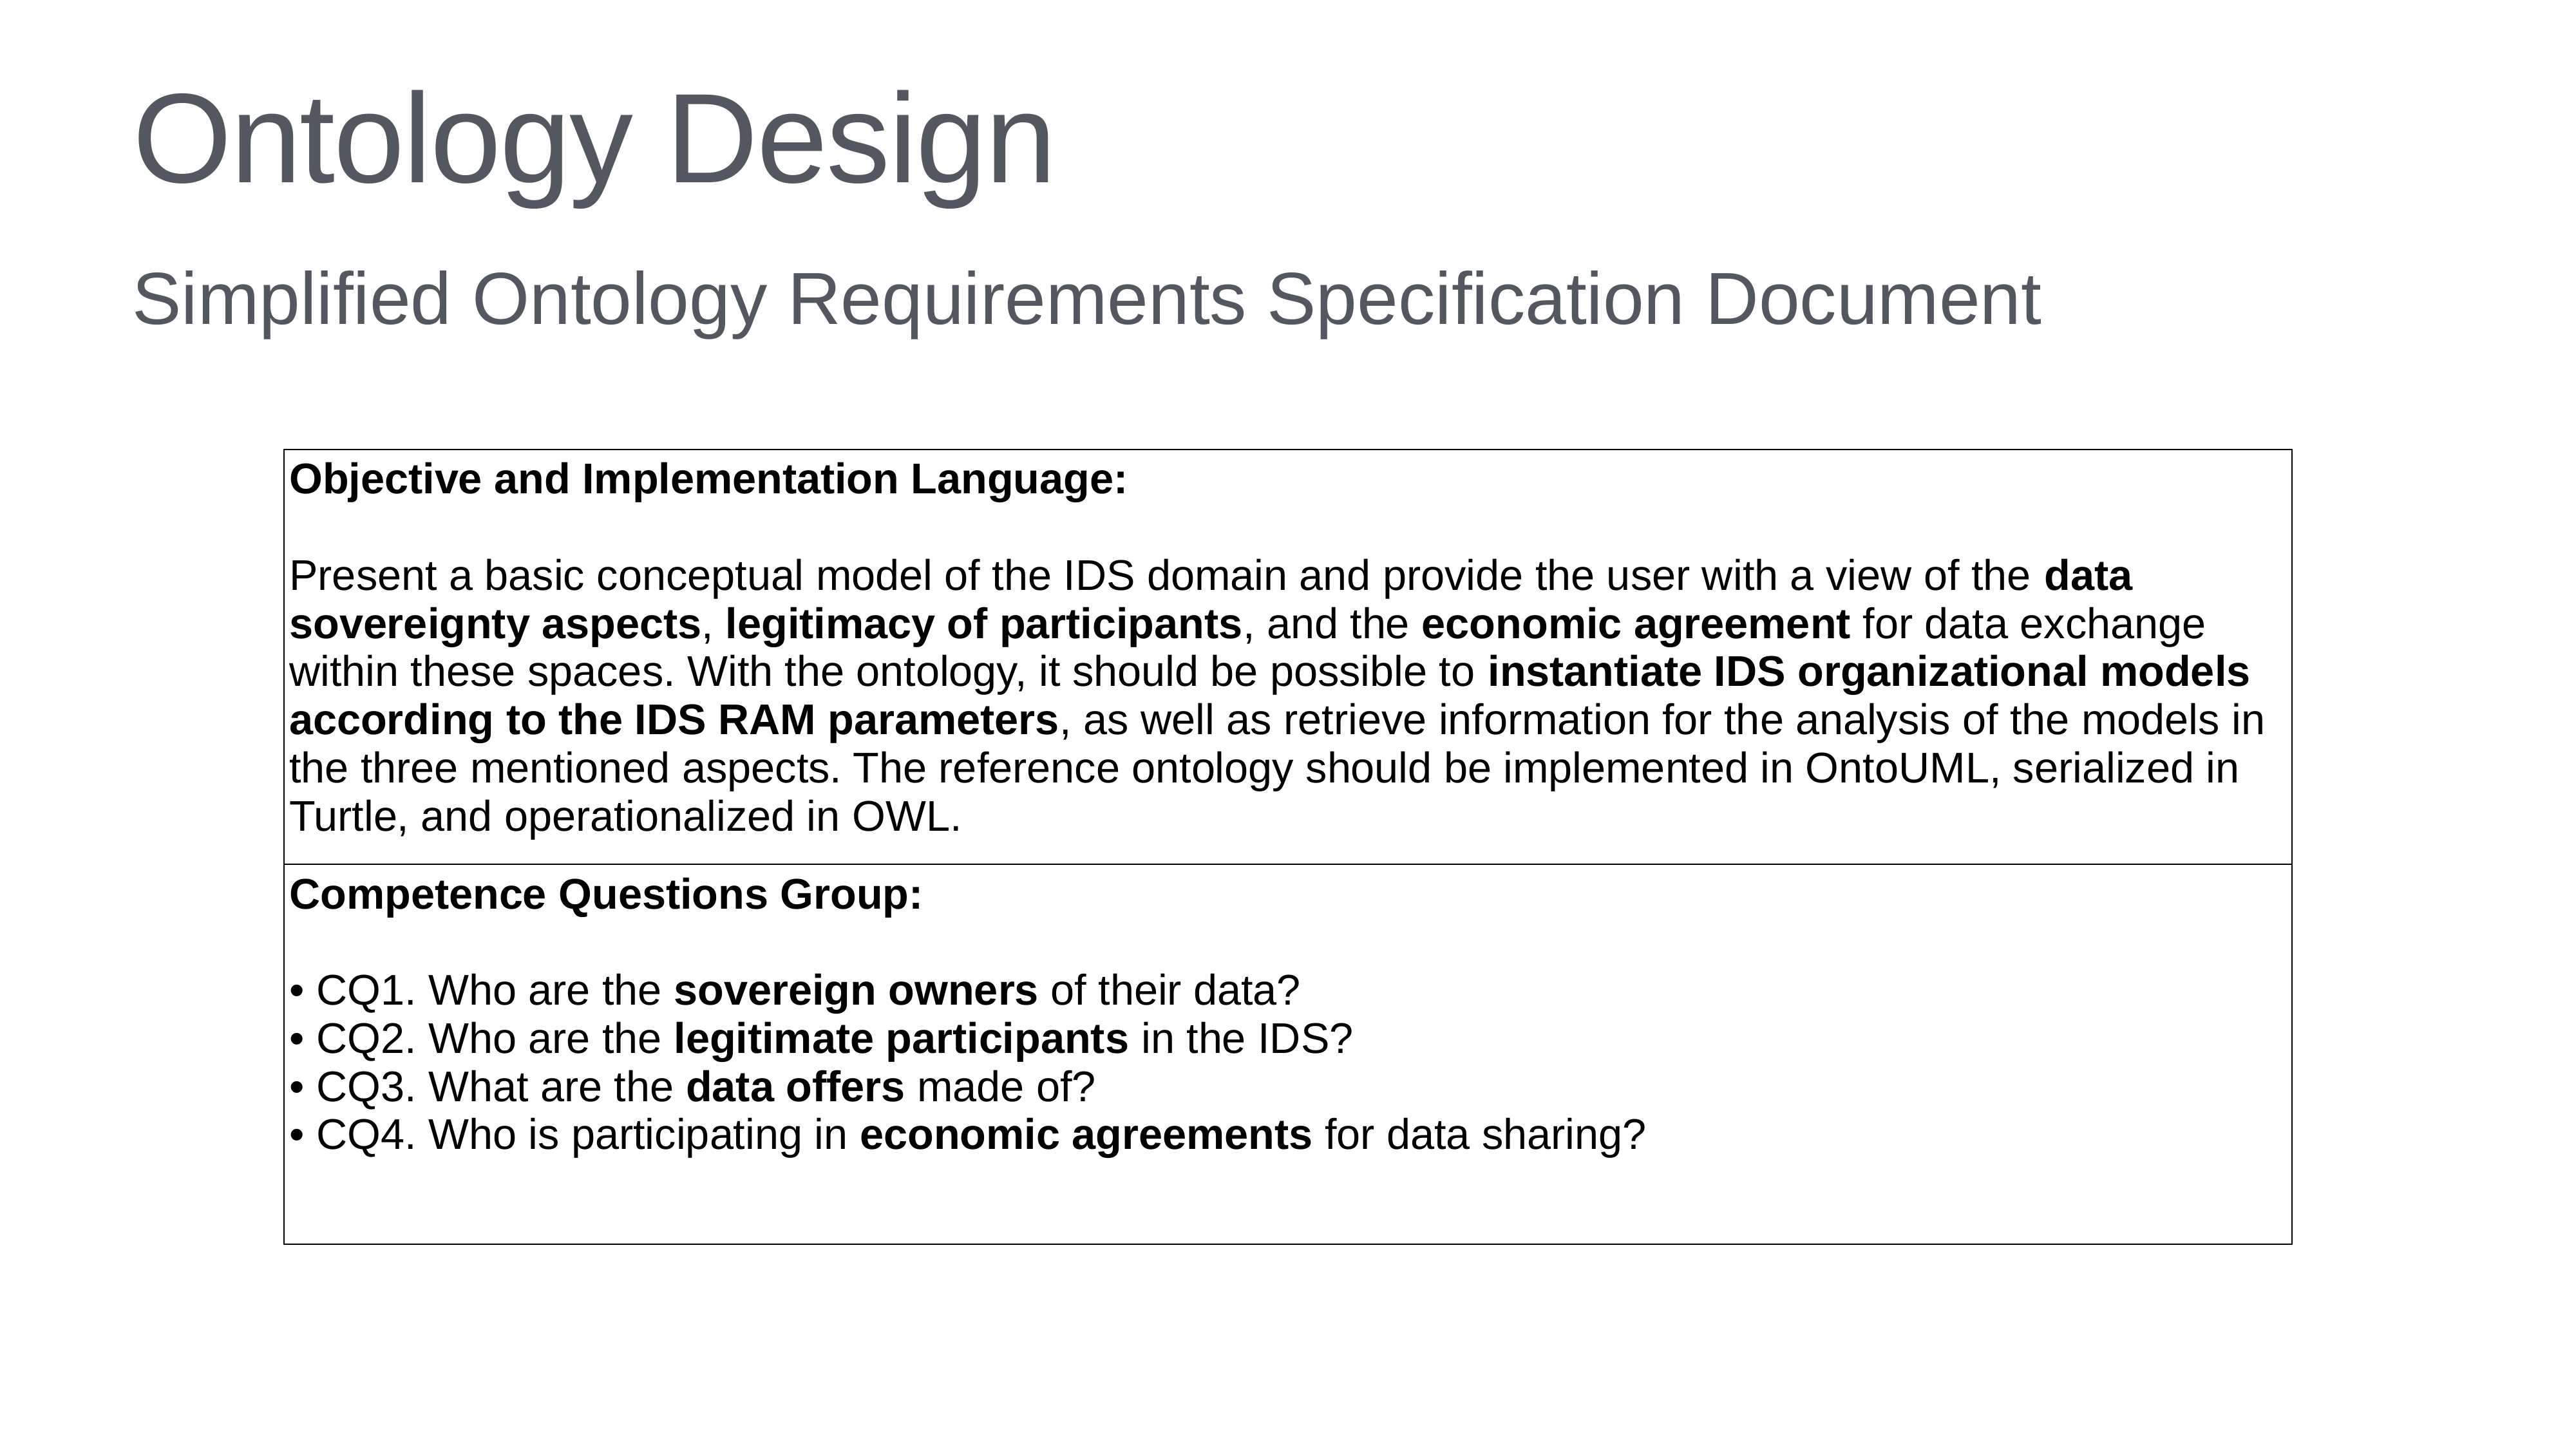

# Ontology Design
Simplified Ontology Requirements Specification Document
| Objective and Implementation Language: Present a basic conceptual model of the IDS domain and provide the user with a view of the data sovereignty aspects, legitimacy of participants, and the economic agreement for data exchange within these spaces. With the ontology, it should be possible to instantiate IDS organizational models according to the IDS RAM parameters, as well as retrieve information for the analysis of the models in the three mentioned aspects. The reference ontology should be implemented in OntoUML, serialized in Turtle, and operationalized in OWL. |
| --- |
| Competence Questions Group: • CQ1. Who are the sovereign owners of their data? • CQ2. Who are the legitimate participants in the IDS? • CQ3. What are the data offers made of? • CQ4. Who is participating in economic agreements for data sharing? |